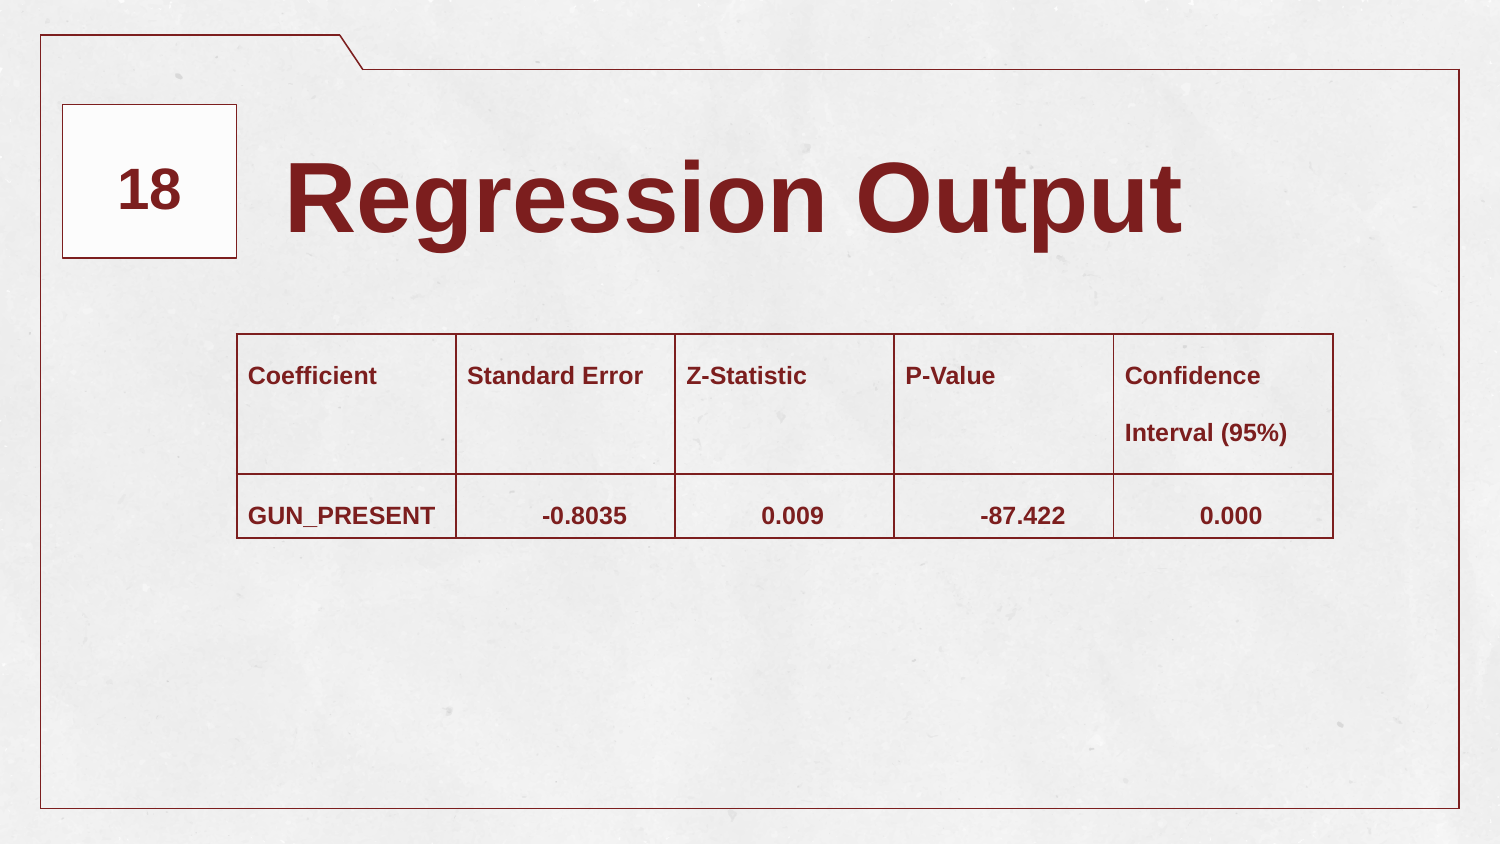

18
# Regression Output
| Coefficient | Standard Error | Z-Statistic | P-Value | Confidence Interval (95%) |
| --- | --- | --- | --- | --- |
| GUN\_PRESENT | -0.8035 | 0.009 | -87.422 | 0.000 |